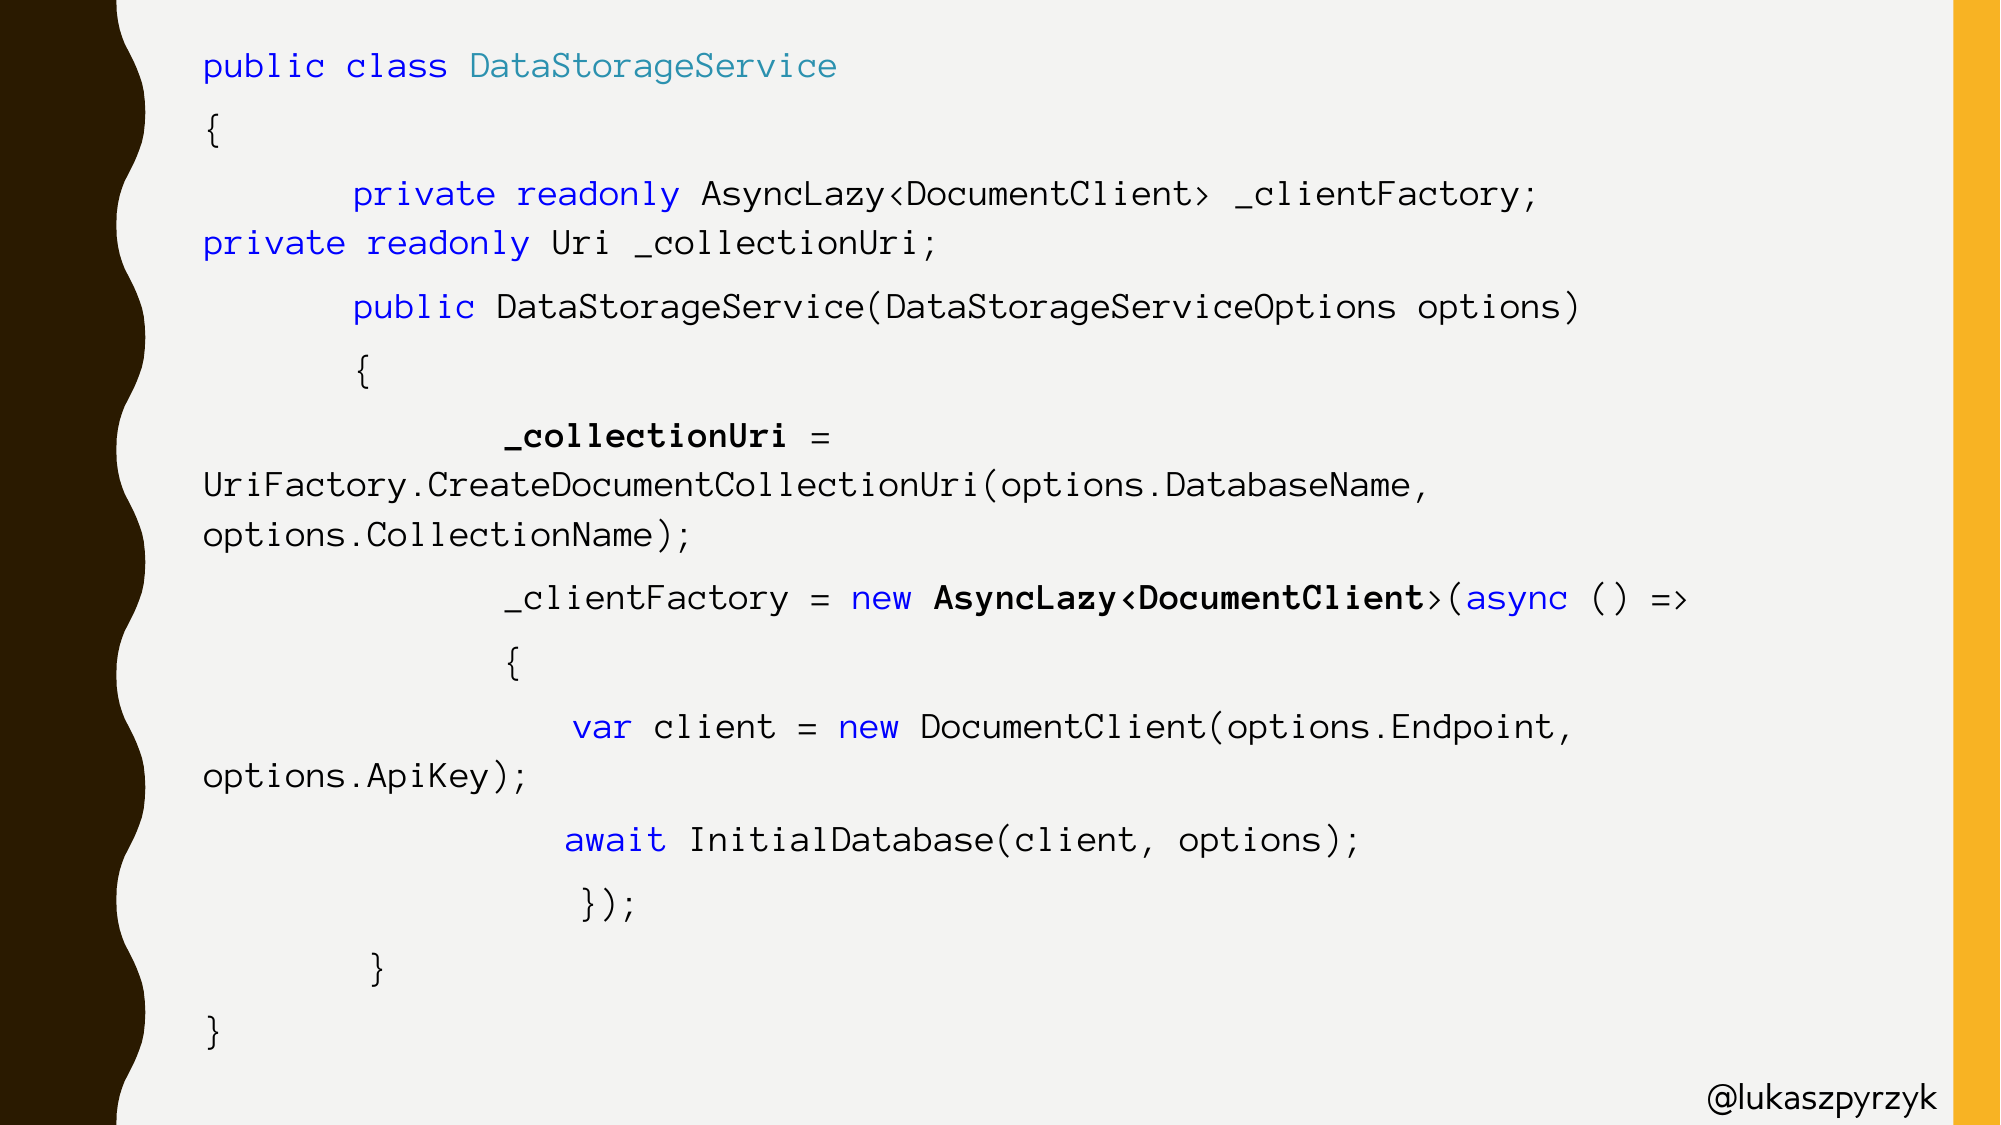

public class DataStorageService
{
	private readonly AsyncLazy<DocumentClient> _clientFactory;			private readonly Uri _collectionUri;
	public DataStorageService(DataStorageServiceOptions options)
	{
		_collectionUri = UriFactory.CreateDocumentCollectionUri(options.DatabaseName, options.CollectionName);
		_clientFactory = new AsyncLazy<DocumentClient>(async () =>
            	{
                  var client = new DocumentClient(options.Endpoint, options.ApiKey);
		   await InitialDatabase(client, options);
		});
        }
}
@lukaszpyrzyk